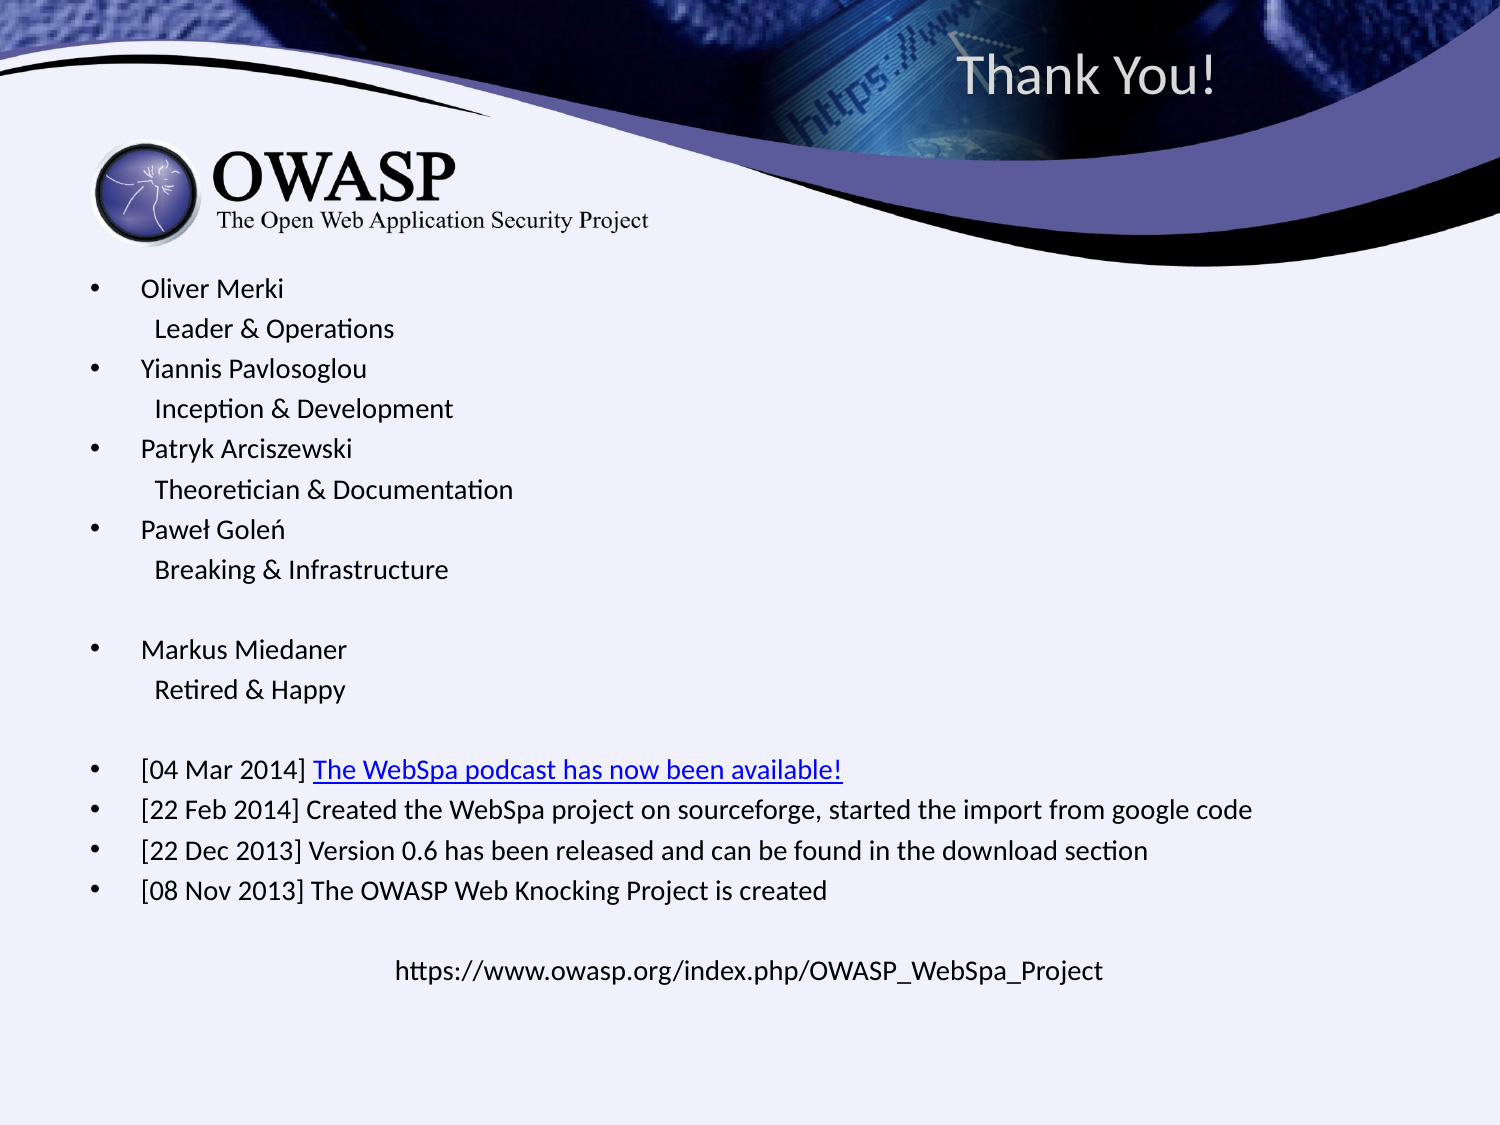

# Thank You!
Oliver Merki
	Leader & Operations
Yiannis Pavlosoglou
	Inception & Development
Patryk Arciszewski
	Theoretician & Documentation
Paweł Goleń
	Breaking & Infrastructure

Markus Miedaner
	Retired & Happy

[04 Mar 2014] The WebSpa podcast has now been available!
[22 Feb 2014] Created the WebSpa project on sourceforge, started the import from google code
[22 Dec 2013] Version 0.6 has been released and can be found in the download section
[08 Nov 2013] The OWASP Web Knocking Project is created

https://www.owasp.org/index.php/OWASP_WebSpa_Project